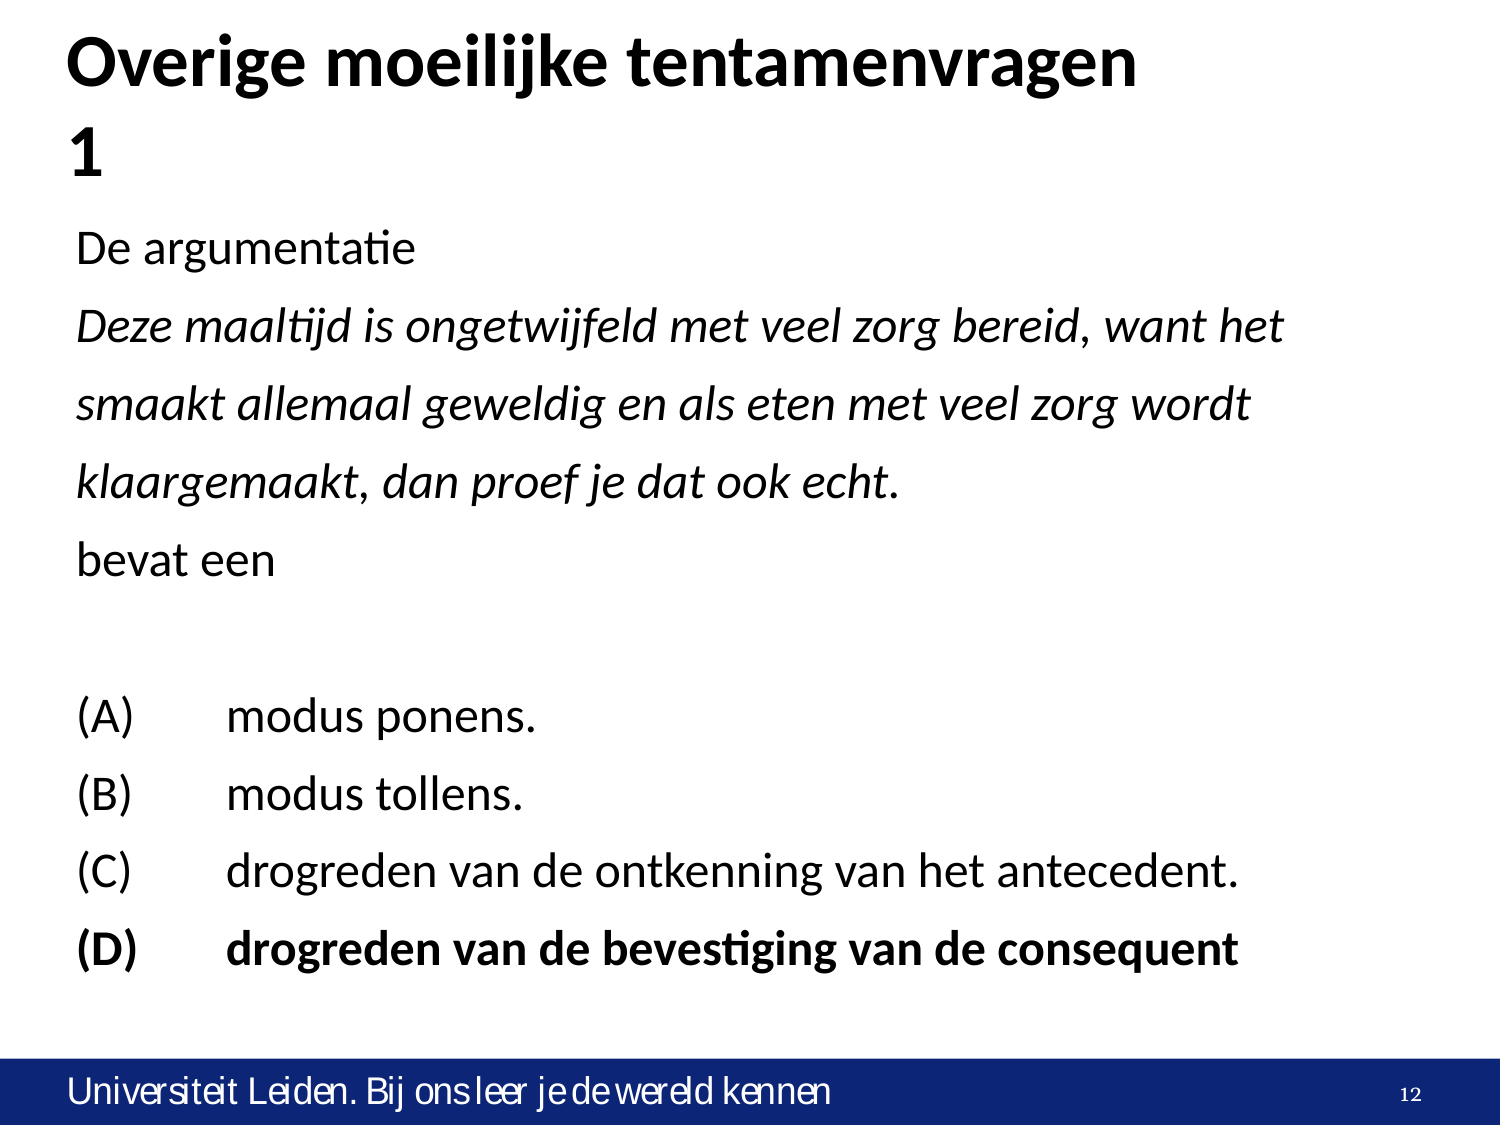

# Overige moeilijke tentamenvragen		1
De argumentatie
Deze maaltijd is ongetwijfeld met veel zorg bereid, want het smaakt allemaal geweldig en als eten met veel zorg wordt klaargemaakt, dan proef je dat ook echt.
bevat een

(A)	modus ponens.
(B)	modus tollens.
(C)	drogreden van de ontkenning van het antecedent.
(D)	drogreden van de bevestiging van de consequent